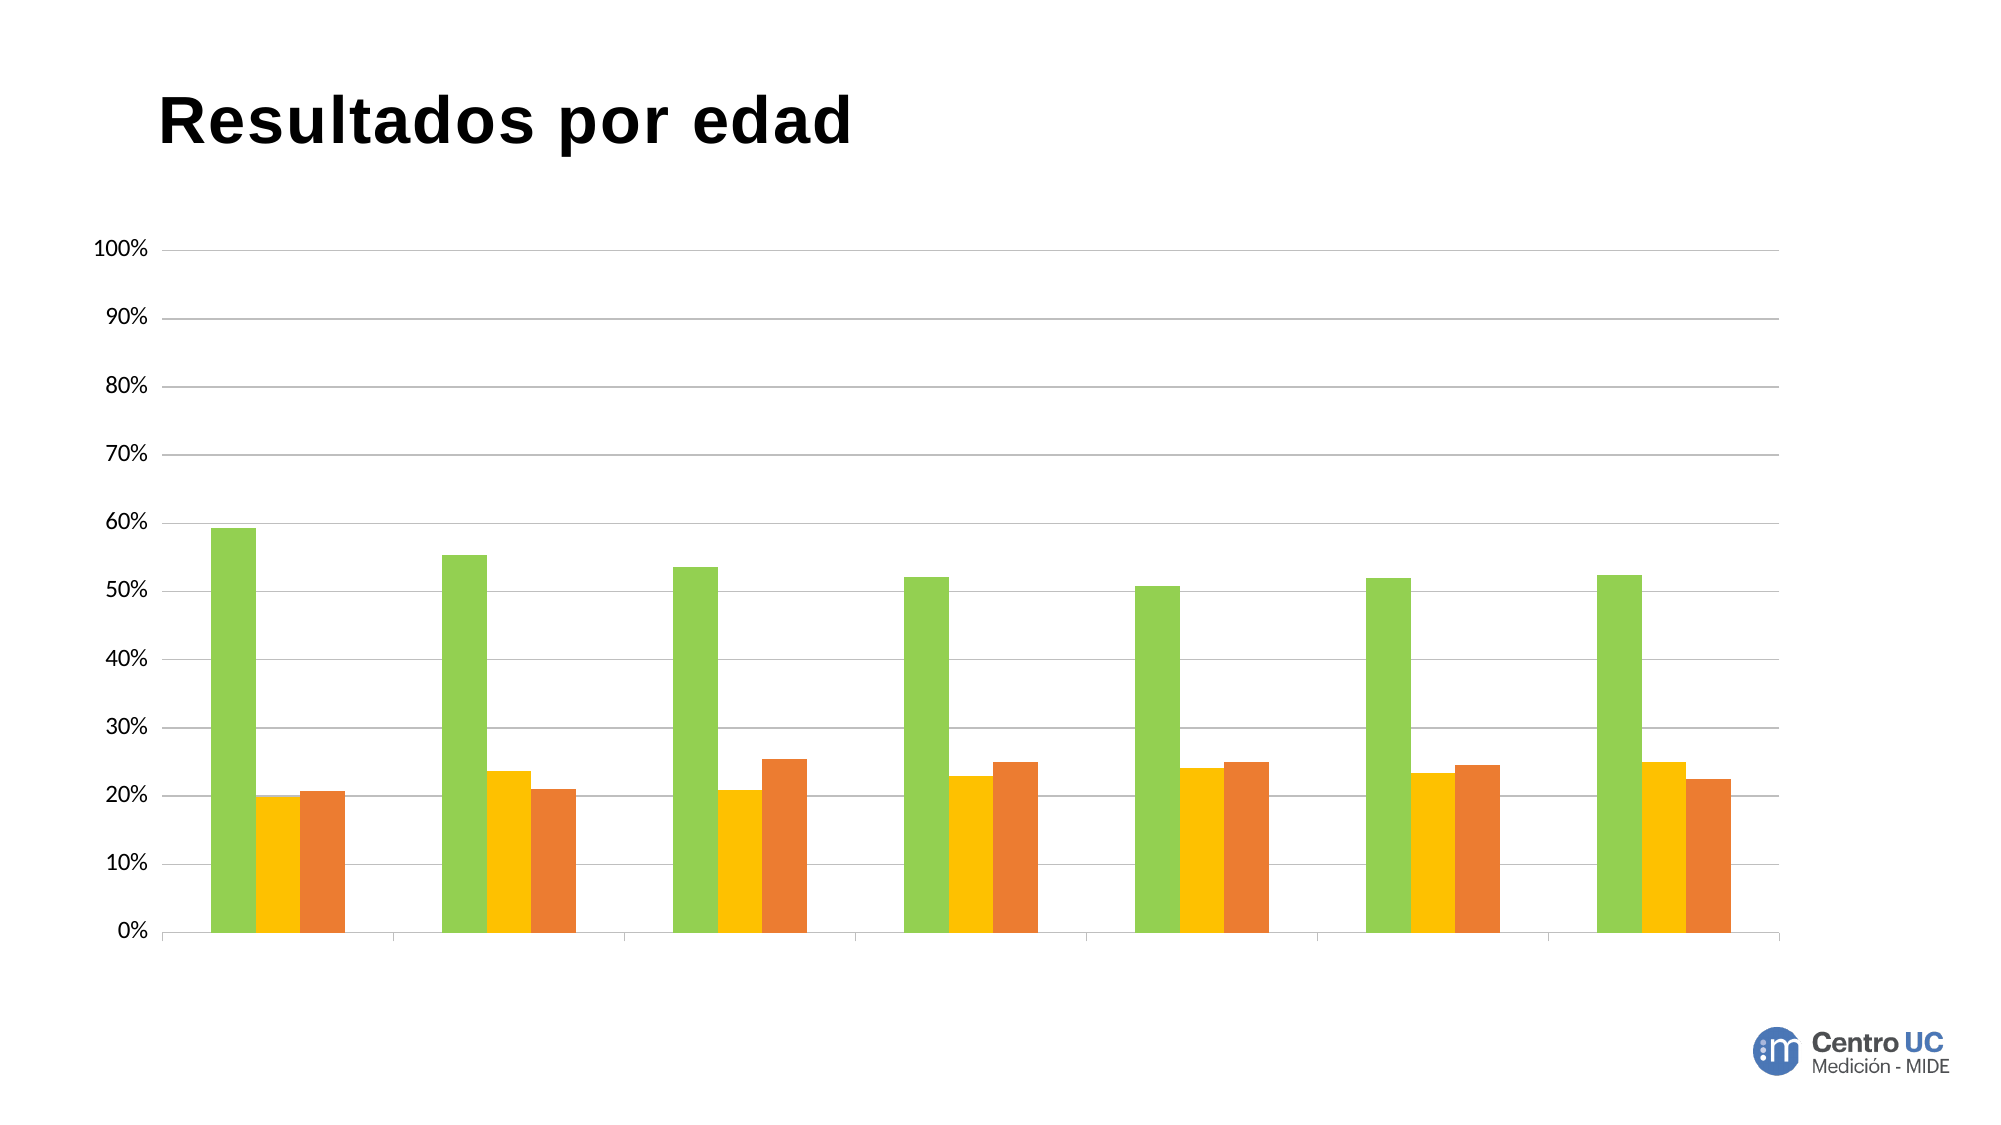

# Resultados por edad

### Chart

| Category | Apreciación Positiva | Apreciación Neutra | Apreciación Negativa |
|---|---|---|---|
| 30 años o menos | 0.5938924968909769 | 0.19828658283819262 | 0.20782092027083046 |
| 31-35 | 0.5534641115772764 | 0.2366481460483048 | 0.20988774237441887 |
| 36-40 | 0.5362379555927943 | 0.20932830610249964 | 0.25443373830470606 |
| 41-45 | 0.5212735166425471 | 0.22894356005788713 | 0.24978292329956583 |
| 46-50 | 0.508382320923144 | 0.24112780317875027 | 0.25048987589810584 |
| 51-60 | 0.5198084104562429 | 0.23404773502191914 | 0.24614385452183796 |
| 61-85 | 0.5245421245421246 | 0.25067155067155067 | 0.2247863247863248 |